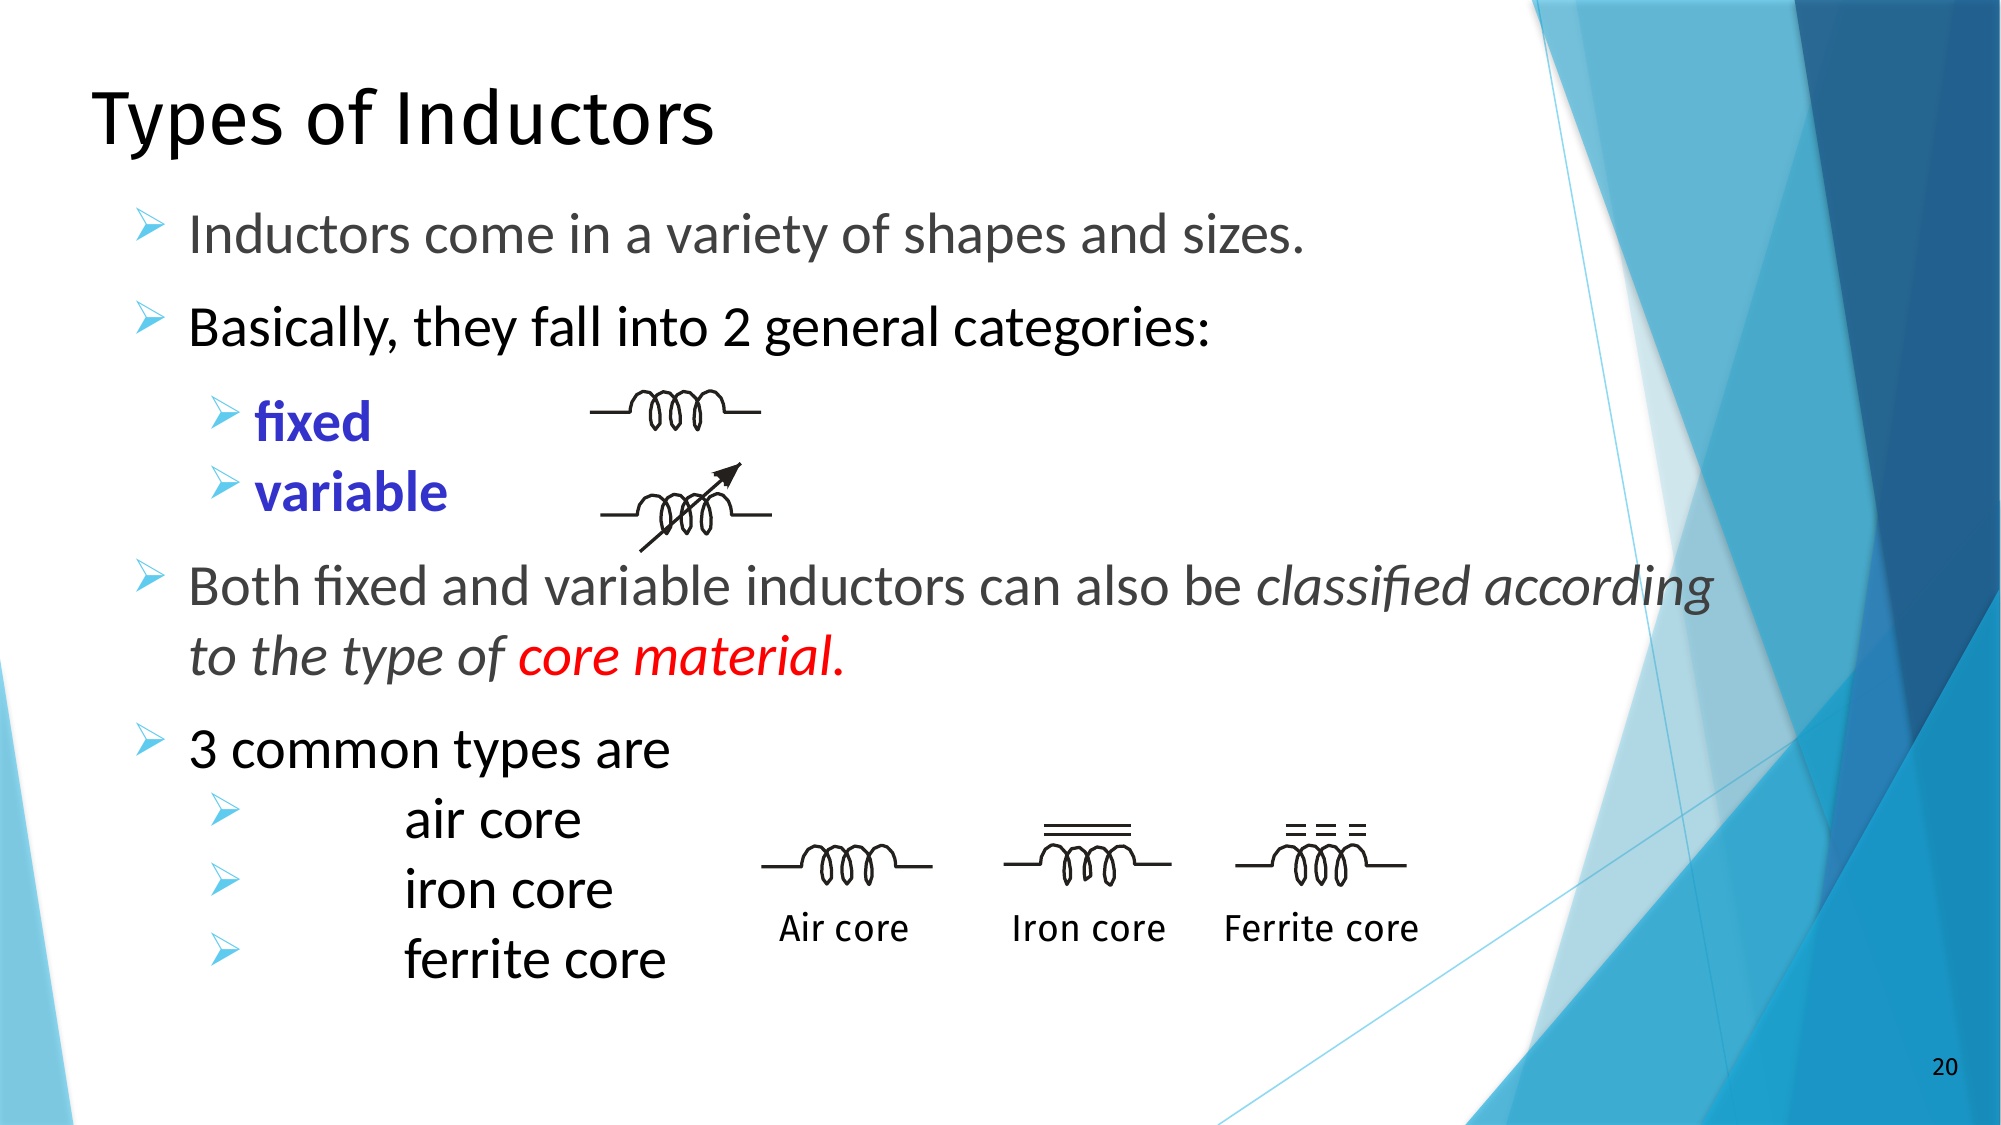

# Types of Inductors
Inductors come in a variety of shapes and sizes.
Basically, they fall into 2 general categories:
fixed
variable
Both fixed and variable inductors can also be classified according to the type of core material.
3 common types are
	air core
	iron core
	ferrite core

Ferrite core
Air core
Iron core
20